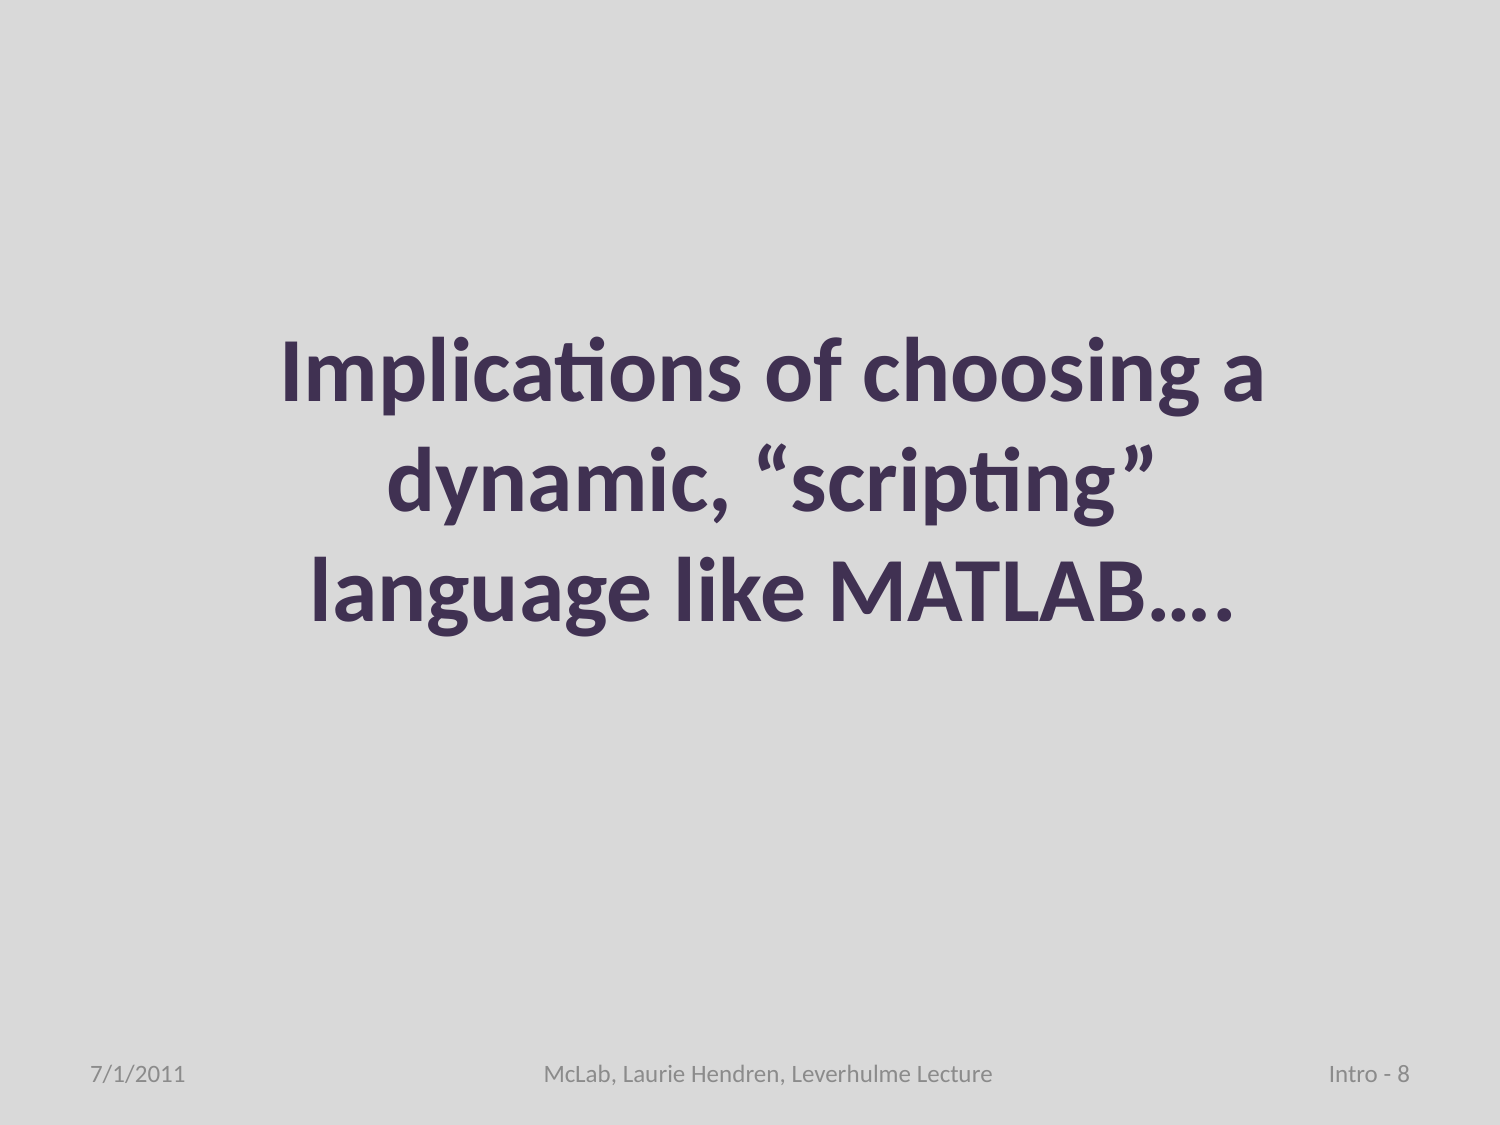

Implications of choosing a dynamic, “scripting” language like MATLAB….

7/1/2011
McLab, Laurie Hendren, Leverhulme Lecture
Intro - 8